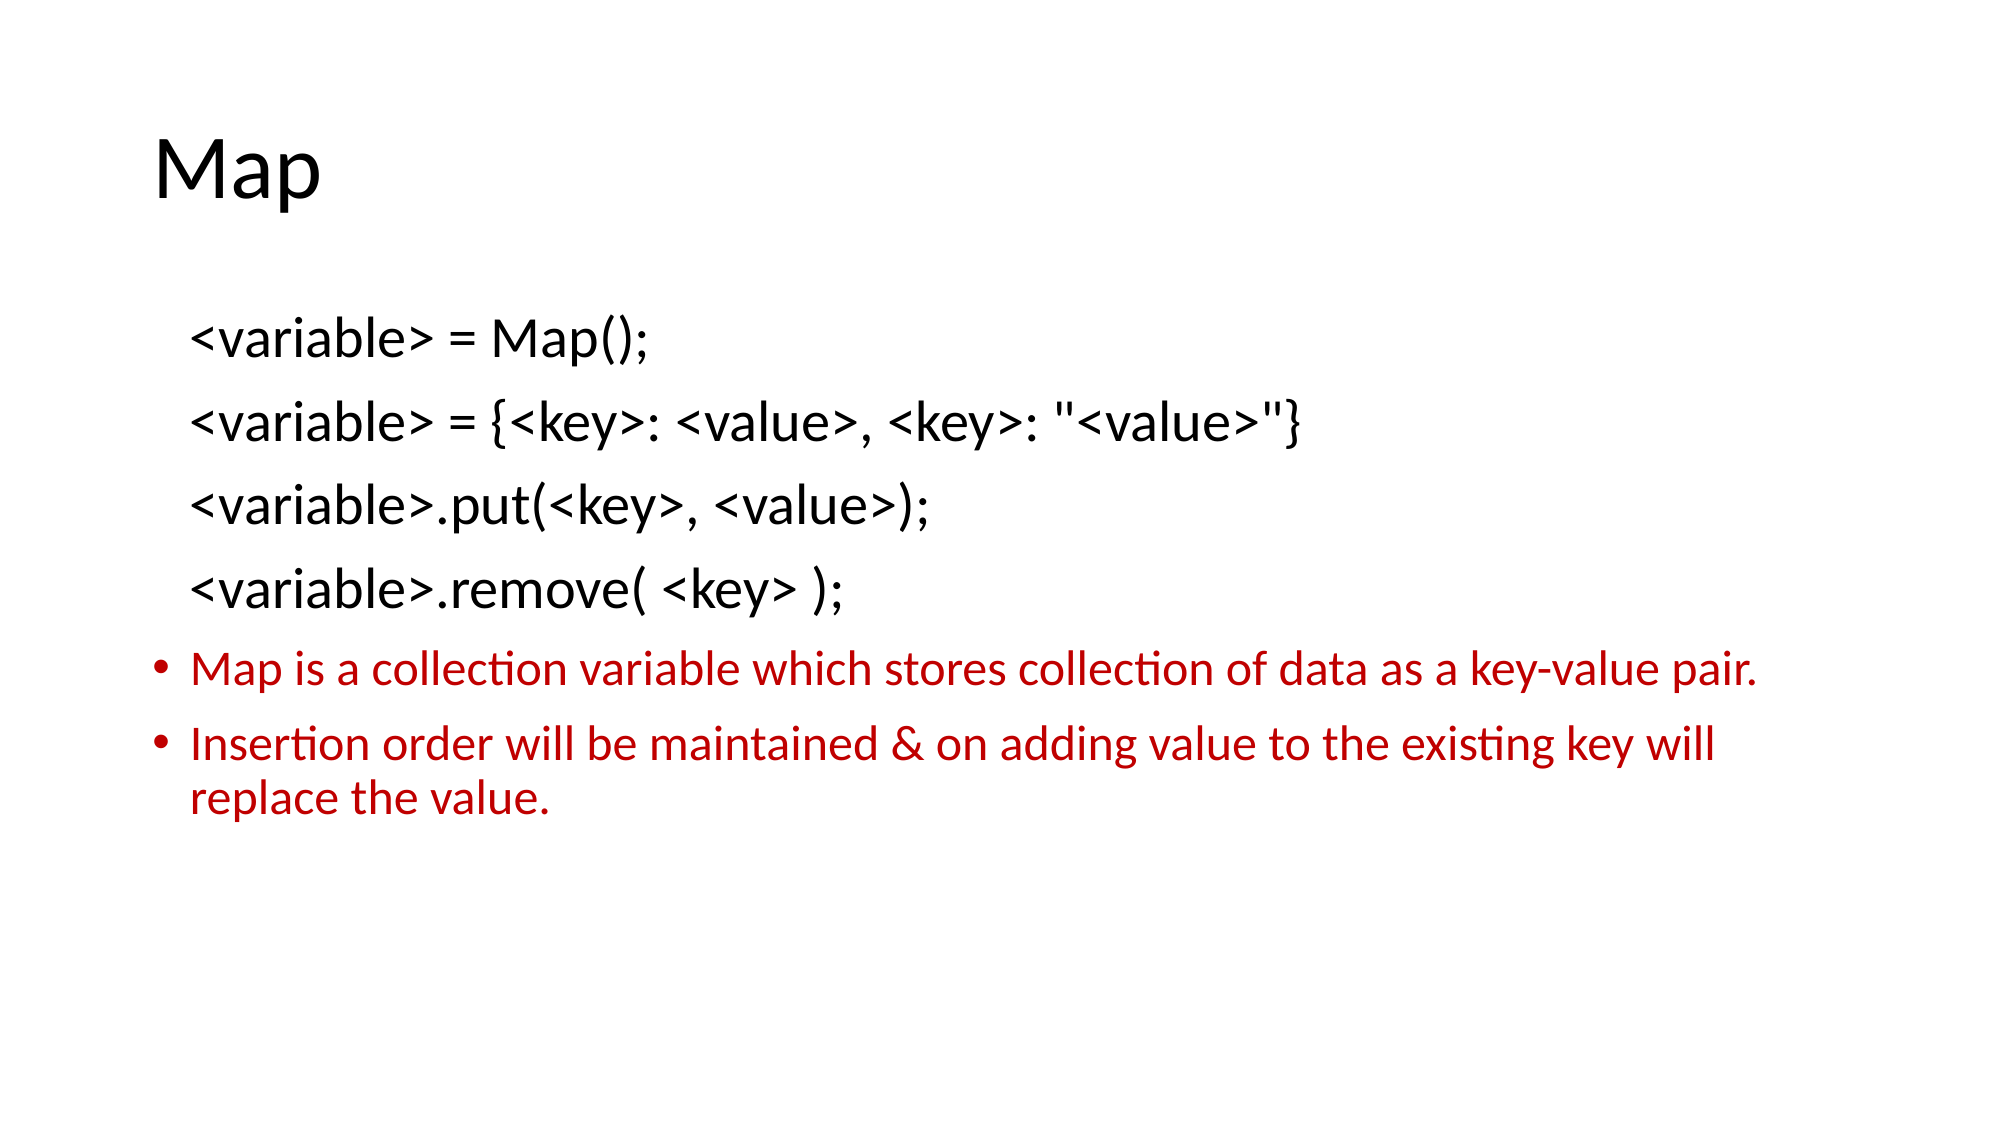

# Map
<variable> = Map();
<variable> = {<key>: <value>, <key>: "<value>"}
<variable>.put(<key>, <value>);
<variable>.remove( <key> );
Map is a collection variable which stores collection of data as a key-value pair.
Insertion order will be maintained & on adding value to the existing key will replace the value.